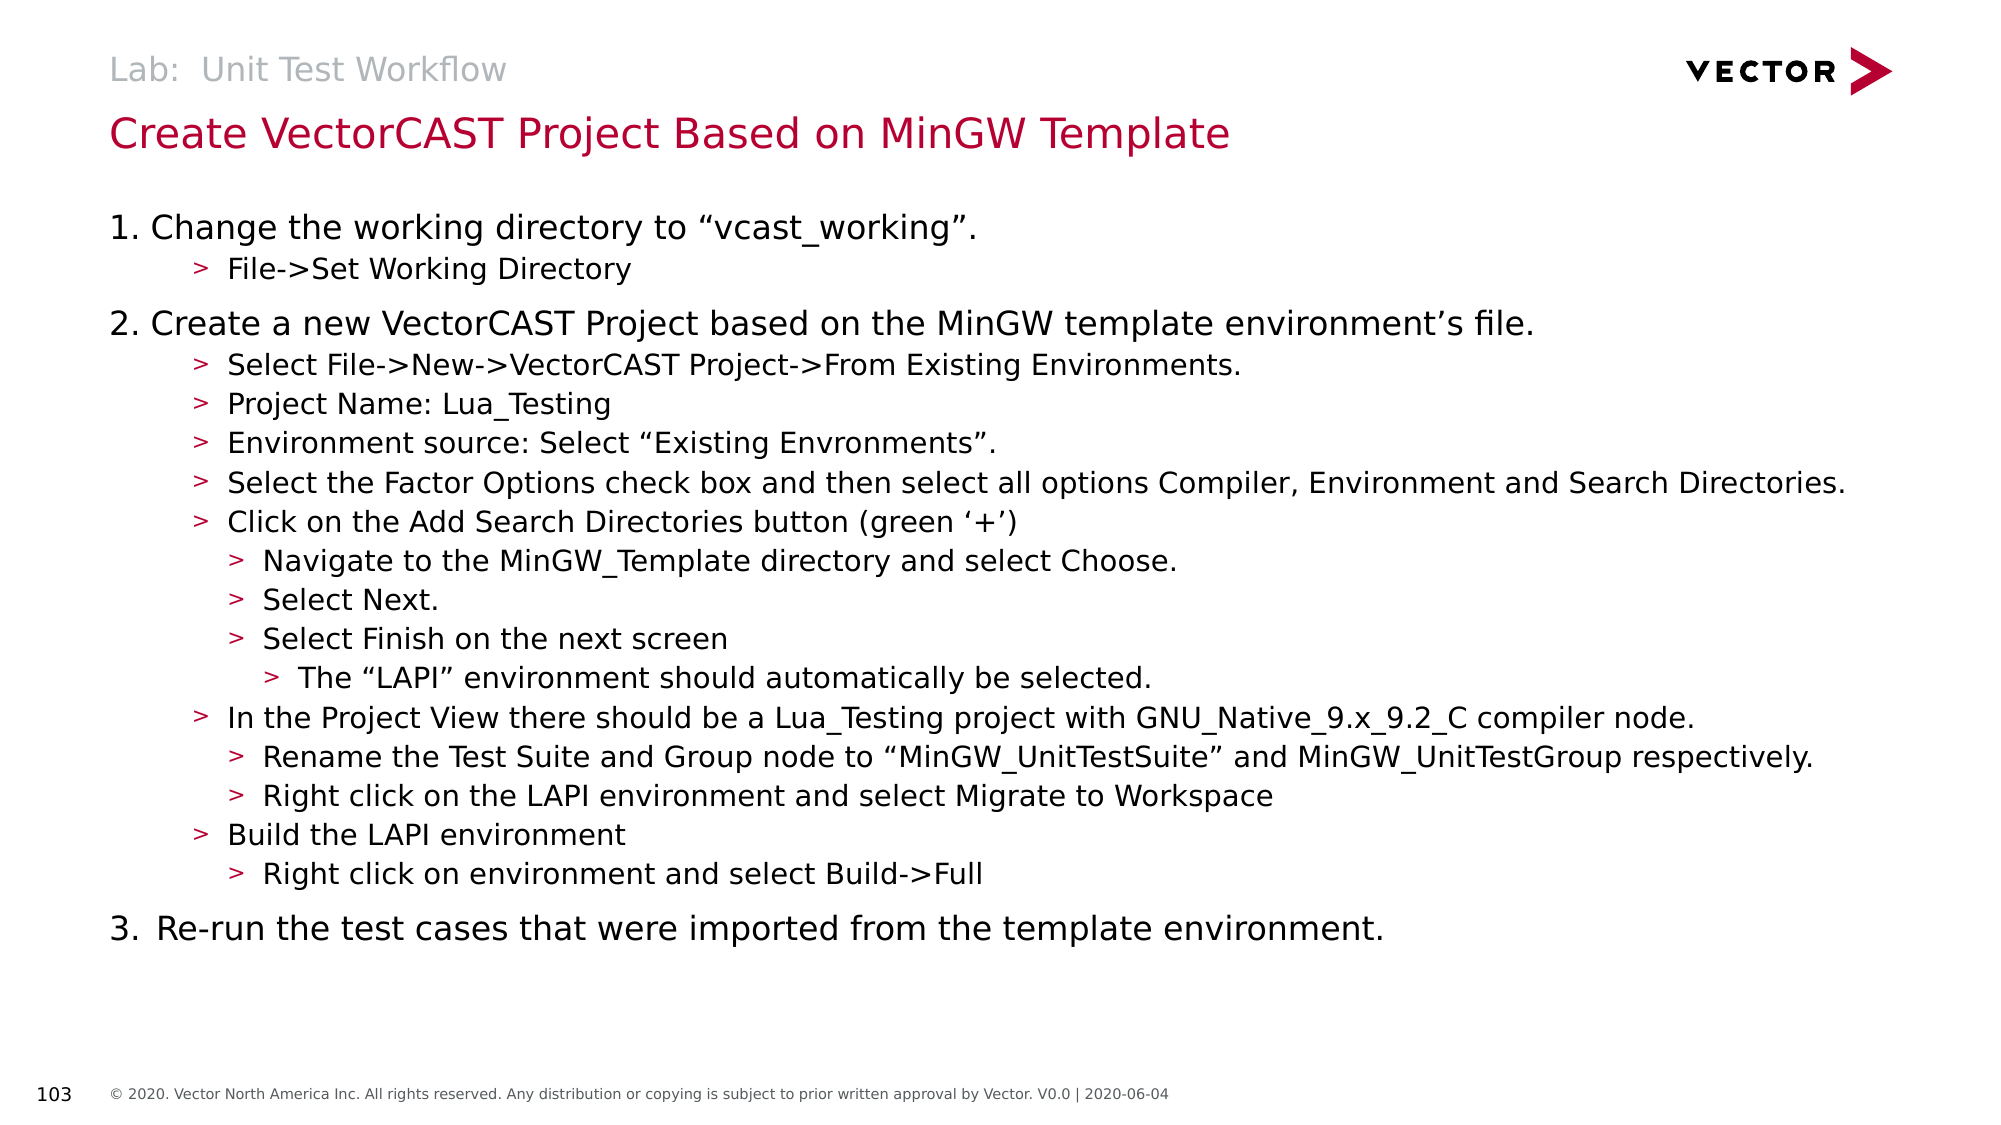

# Lab:  Unit Test Workflow
Create VectorCAST Project Based on MinGW Template
Change the working directory to “vcast_working”.
File->Set Working Directory
Create a new VectorCAST Project based on the MinGW template environment’s file.
Select File->New->VectorCAST Project->From Existing Environments.
Project Name: Lua_Testing
Environment source: Select “Existing Envronments”.
Select the Factor Options check box and then select all options Compiler, Environment and Search Directories.
Click on the Add Search Directories button (green ‘+’)
Navigate to the MinGW_Template directory and select Choose.
Select Next.
Select Finish on the next screen
The “LAPI” environment should automatically be selected.
In the Project View there should be a Lua_Testing project with GNU_Native_9.x_9.2_C compiler node.
Rename the Test Suite and Group node to “MinGW_UnitTestSuite” and MinGW_UnitTestGroup respectively.
Right click on the LAPI environment and select Migrate to Workspace
Build the LAPI environment
Right click on environment and select Build->Full
Re-run the test cases that were imported from the template environment.